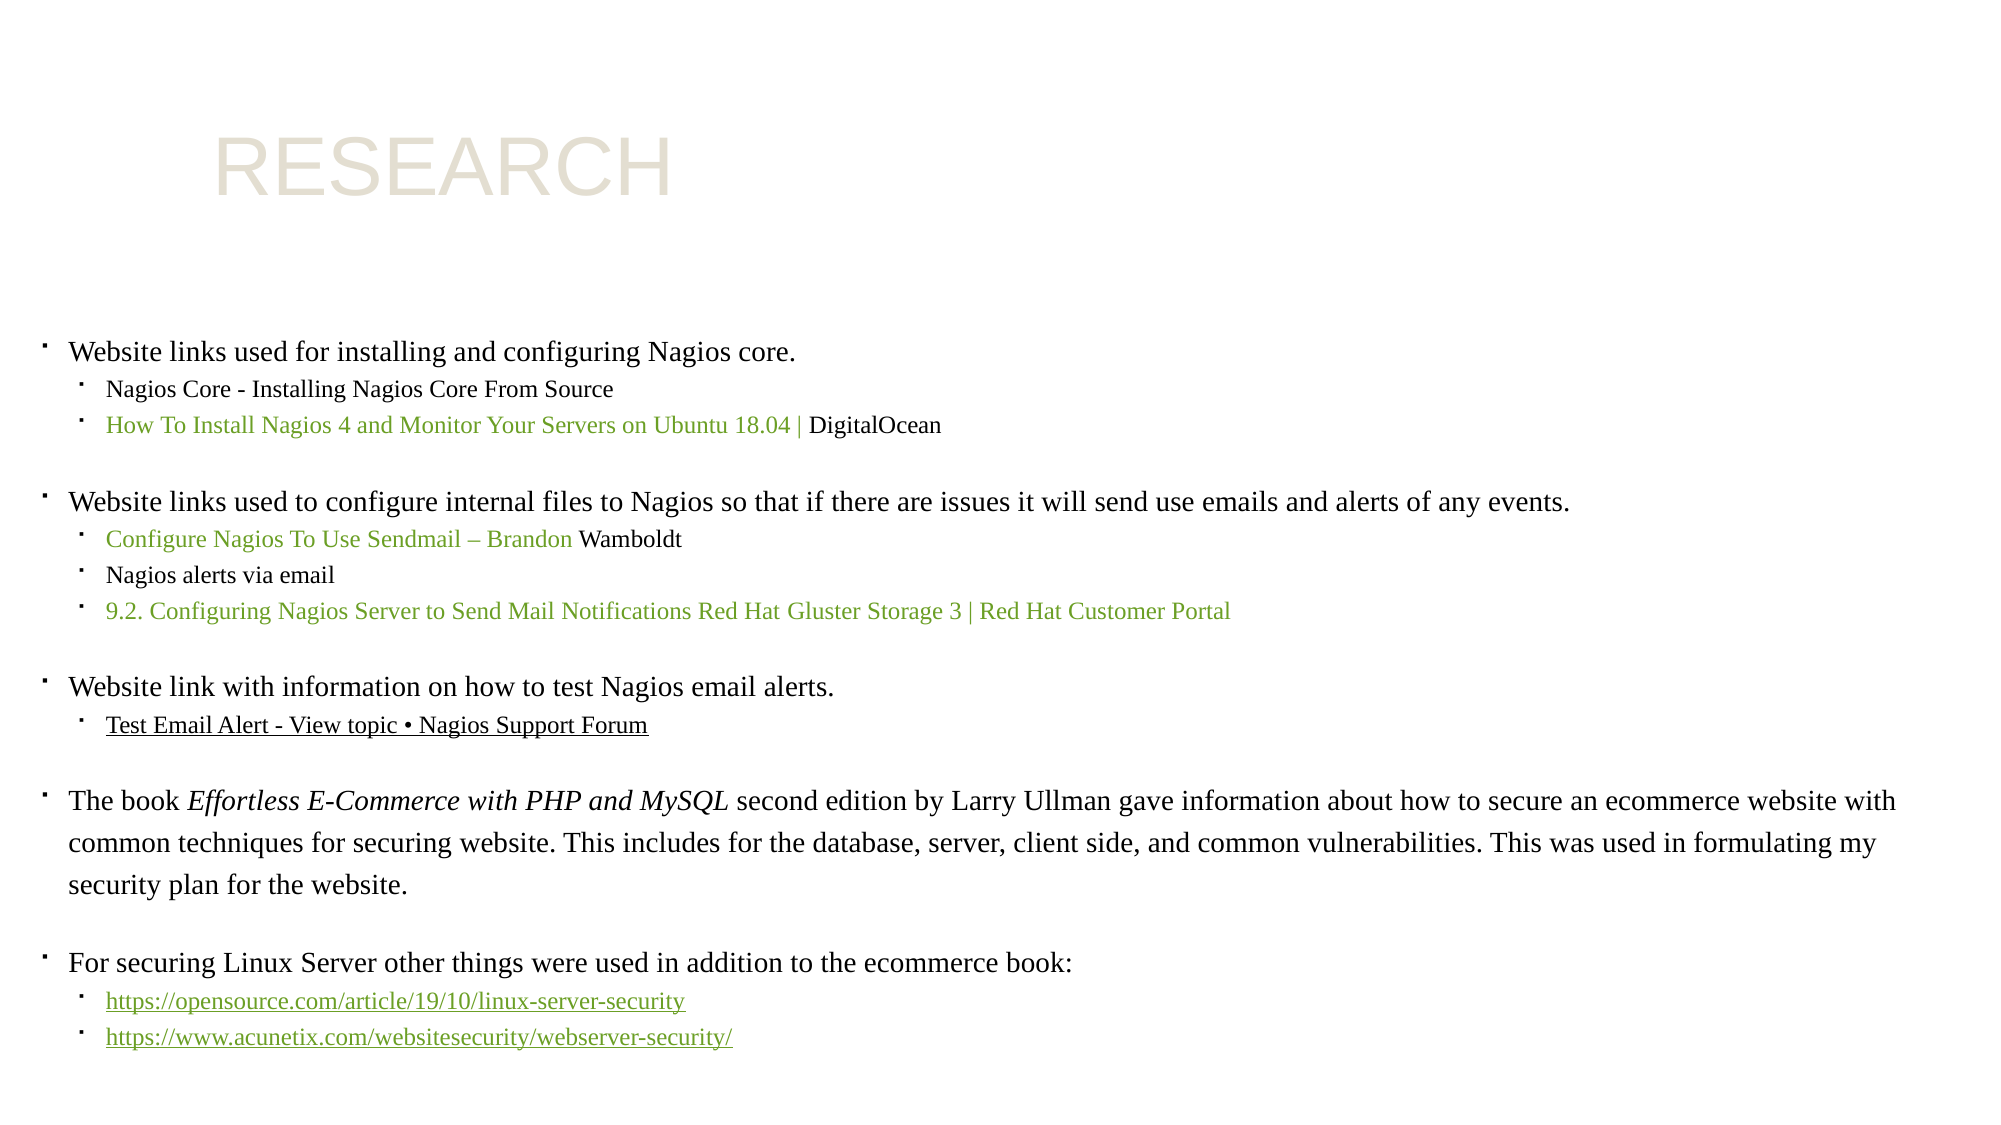

# Research
Website links used for installing and configuring Nagios core.
Nagios Core - Installing Nagios Core From Source
How To Install Nagios 4 and Monitor Your Servers on Ubuntu 18.04 | DigitalOcean

Website links used to configure internal files to Nagios so that if there are issues it will send use emails and alerts of any events.
Configure Nagios To Use Sendmail – Brandon Wamboldt
Nagios alerts via email
9.2. Configuring Nagios Server to Send Mail Notifications Red Hat Gluster Storage 3 | Red Hat Customer Portal

Website link with information on how to test Nagios email alerts.
Test Email Alert - View topic • Nagios Support Forum

The book Effortless E-Commerce with PHP and MySQL second edition by Larry Ullman gave information about how to secure an ecommerce website with common techniques for securing website. This includes for the database, server, client side, and common vulnerabilities. This was used in formulating my security plan for the website.

For securing Linux Server other things were used in addition to the ecommerce book:
https://opensource.com/article/19/10/linux-server-security
https://www.acunetix.com/websitesecurity/webserver-security/